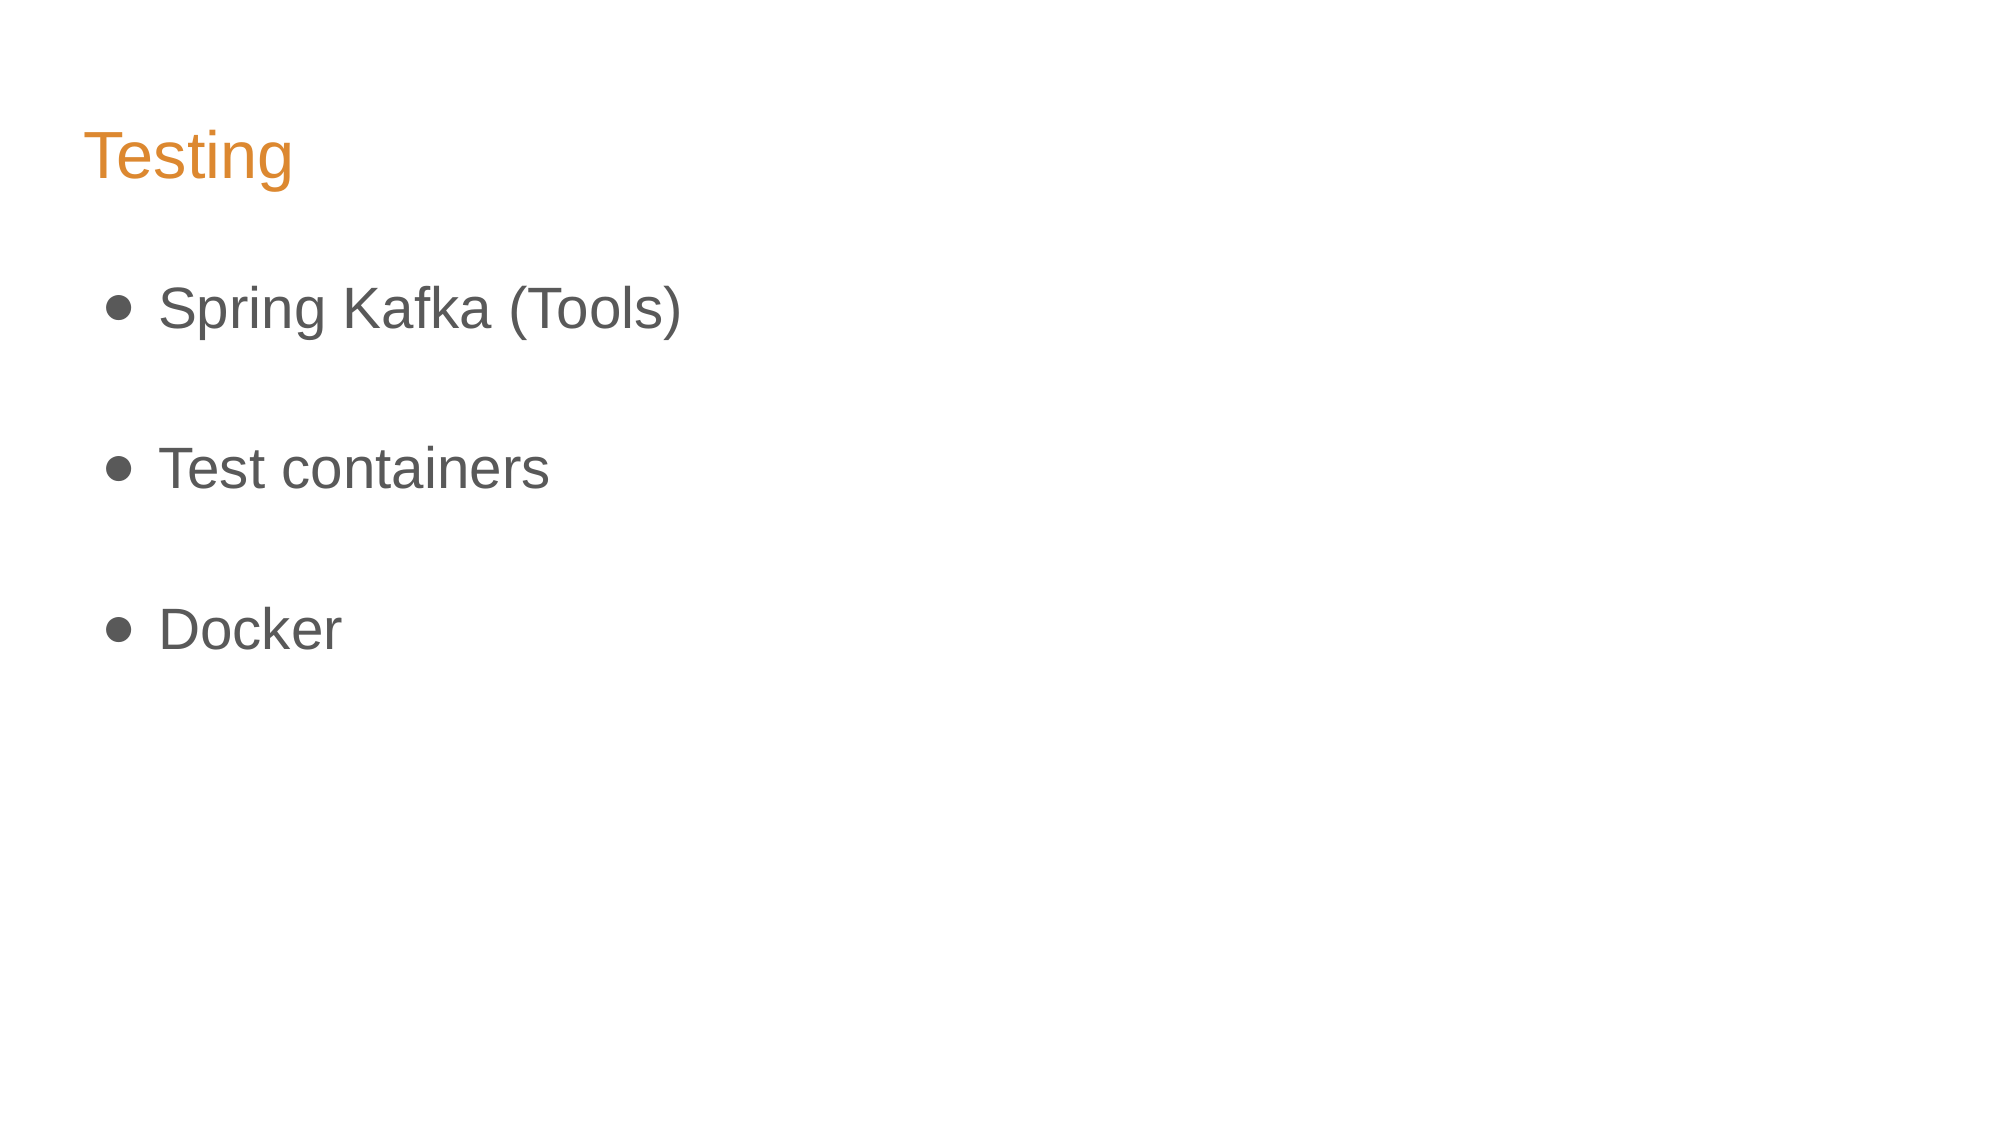

# Testing
Spring Kafka (Tools)

Test containers

Docker